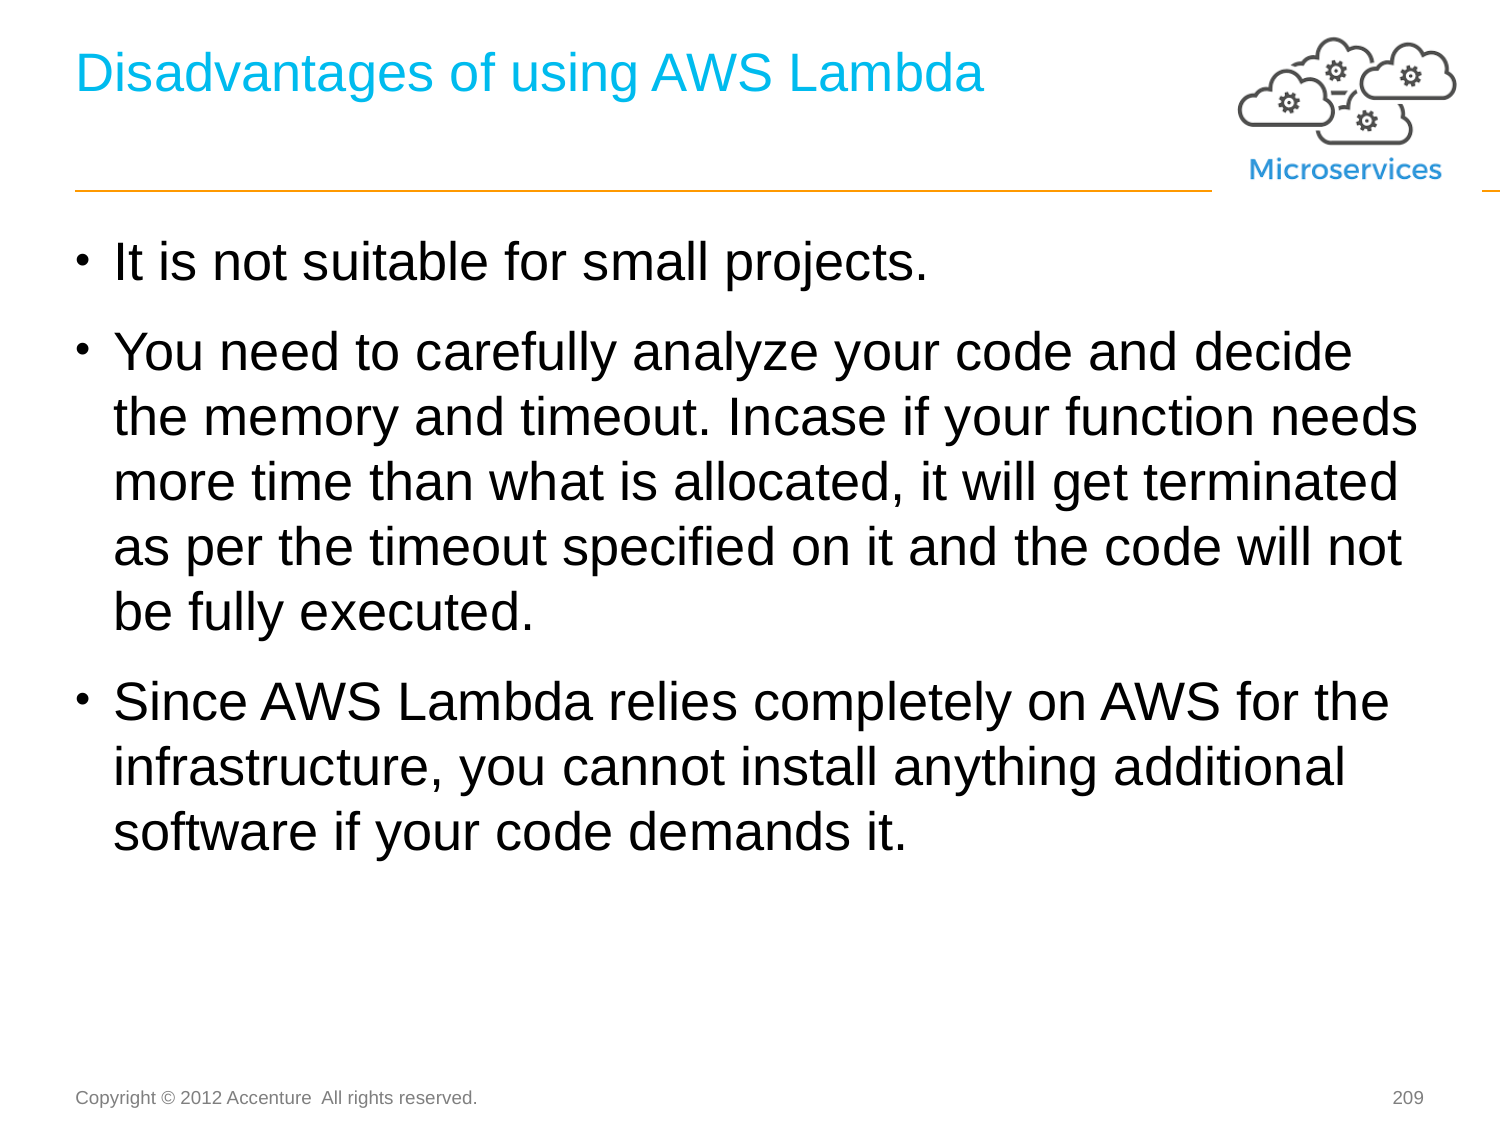

# Disadvantages of using AWS Lambda
It is not suitable for small projects.
You need to carefully analyze your code and decide the memory and timeout. Incase if your function needs more time than what is allocated, it will get terminated as per the timeout specified on it and the code will not be fully executed.
Since AWS Lambda relies completely on AWS for the infrastructure, you cannot install anything additional software if your code demands it.